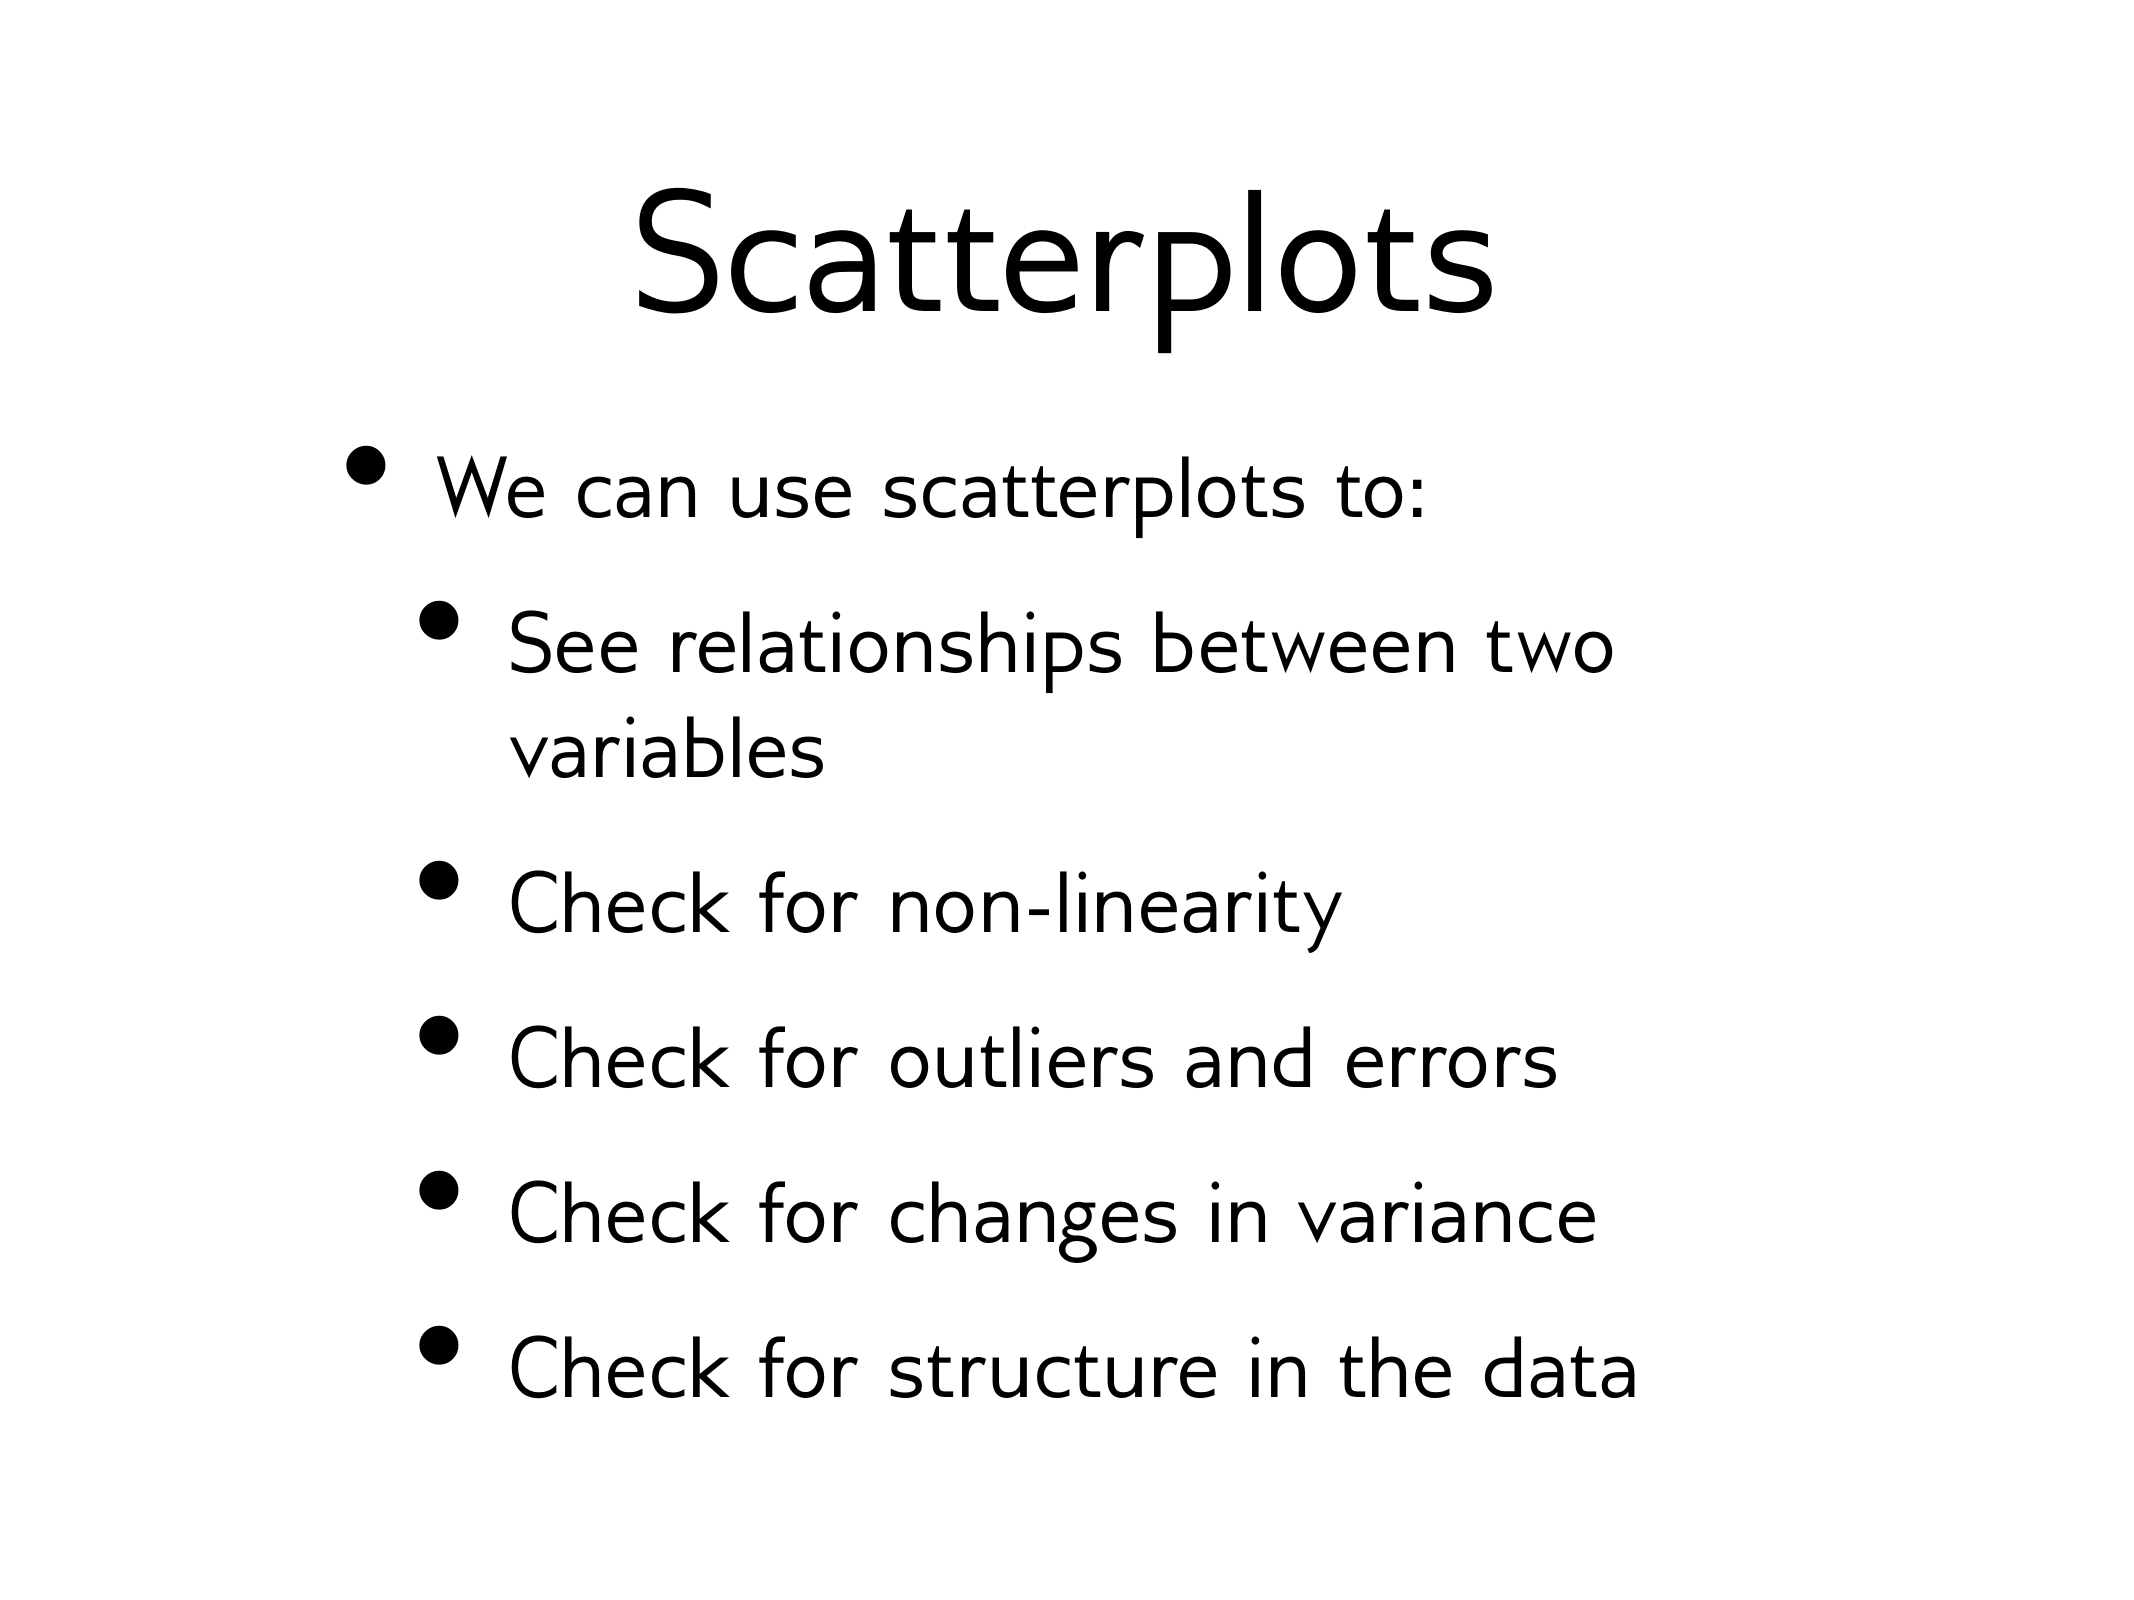

# Scatterplots
We can use scatterplots to:
See relationships between two variables
Check for non-linearity
Check for outliers and errors
Check for changes in variance
Check for structure in the data